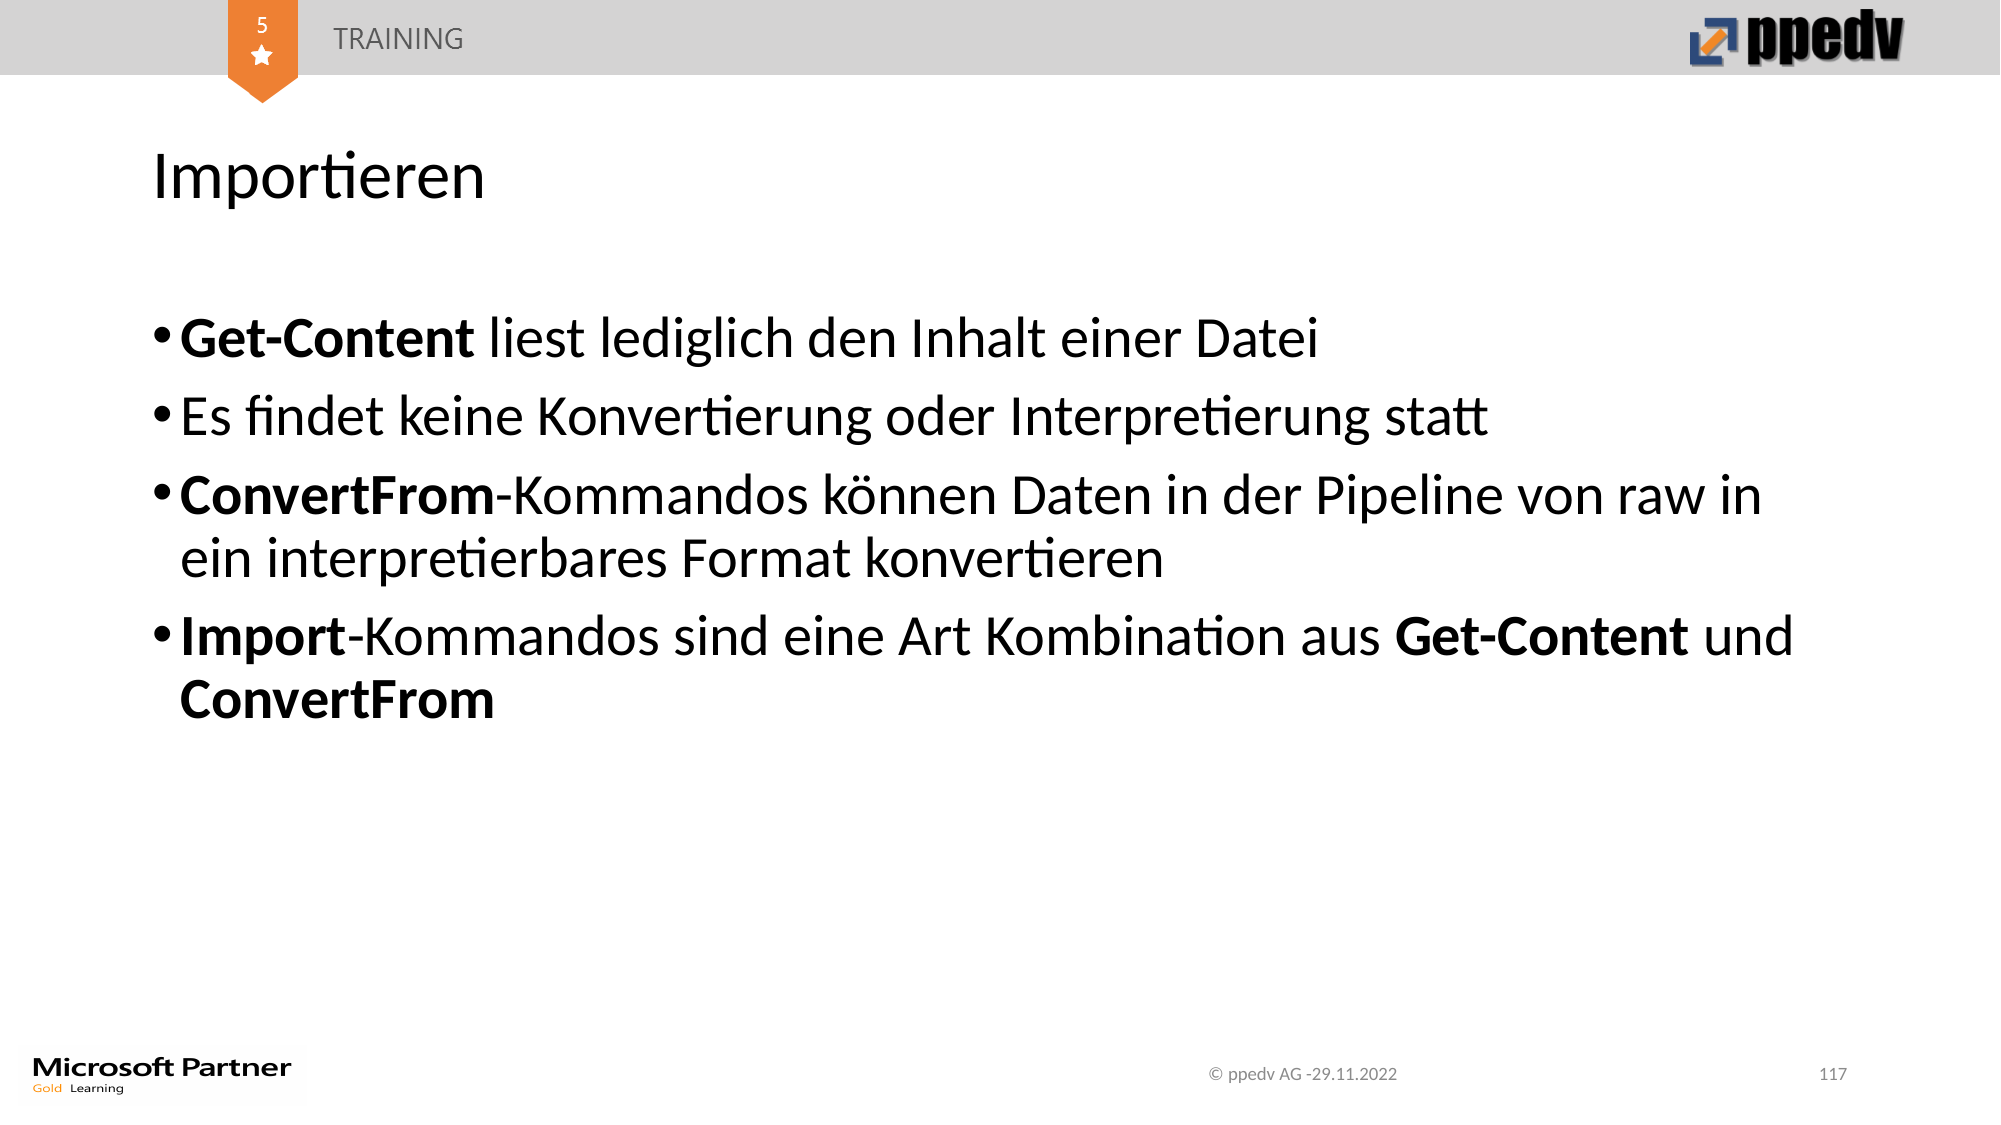

# Importieren
Get-Content liest lediglich den Inhalt einer Datei
Es findet keine Konvertierung oder Interpretierung statt
ConvertFrom-Kommandos können Daten in der Pipeline von raw in ein interpretierbares Format konvertieren
Import-Kommandos sind eine Art Kombination aus Get-Content und ConvertFrom
© ppedv AG -29.11.2022
117